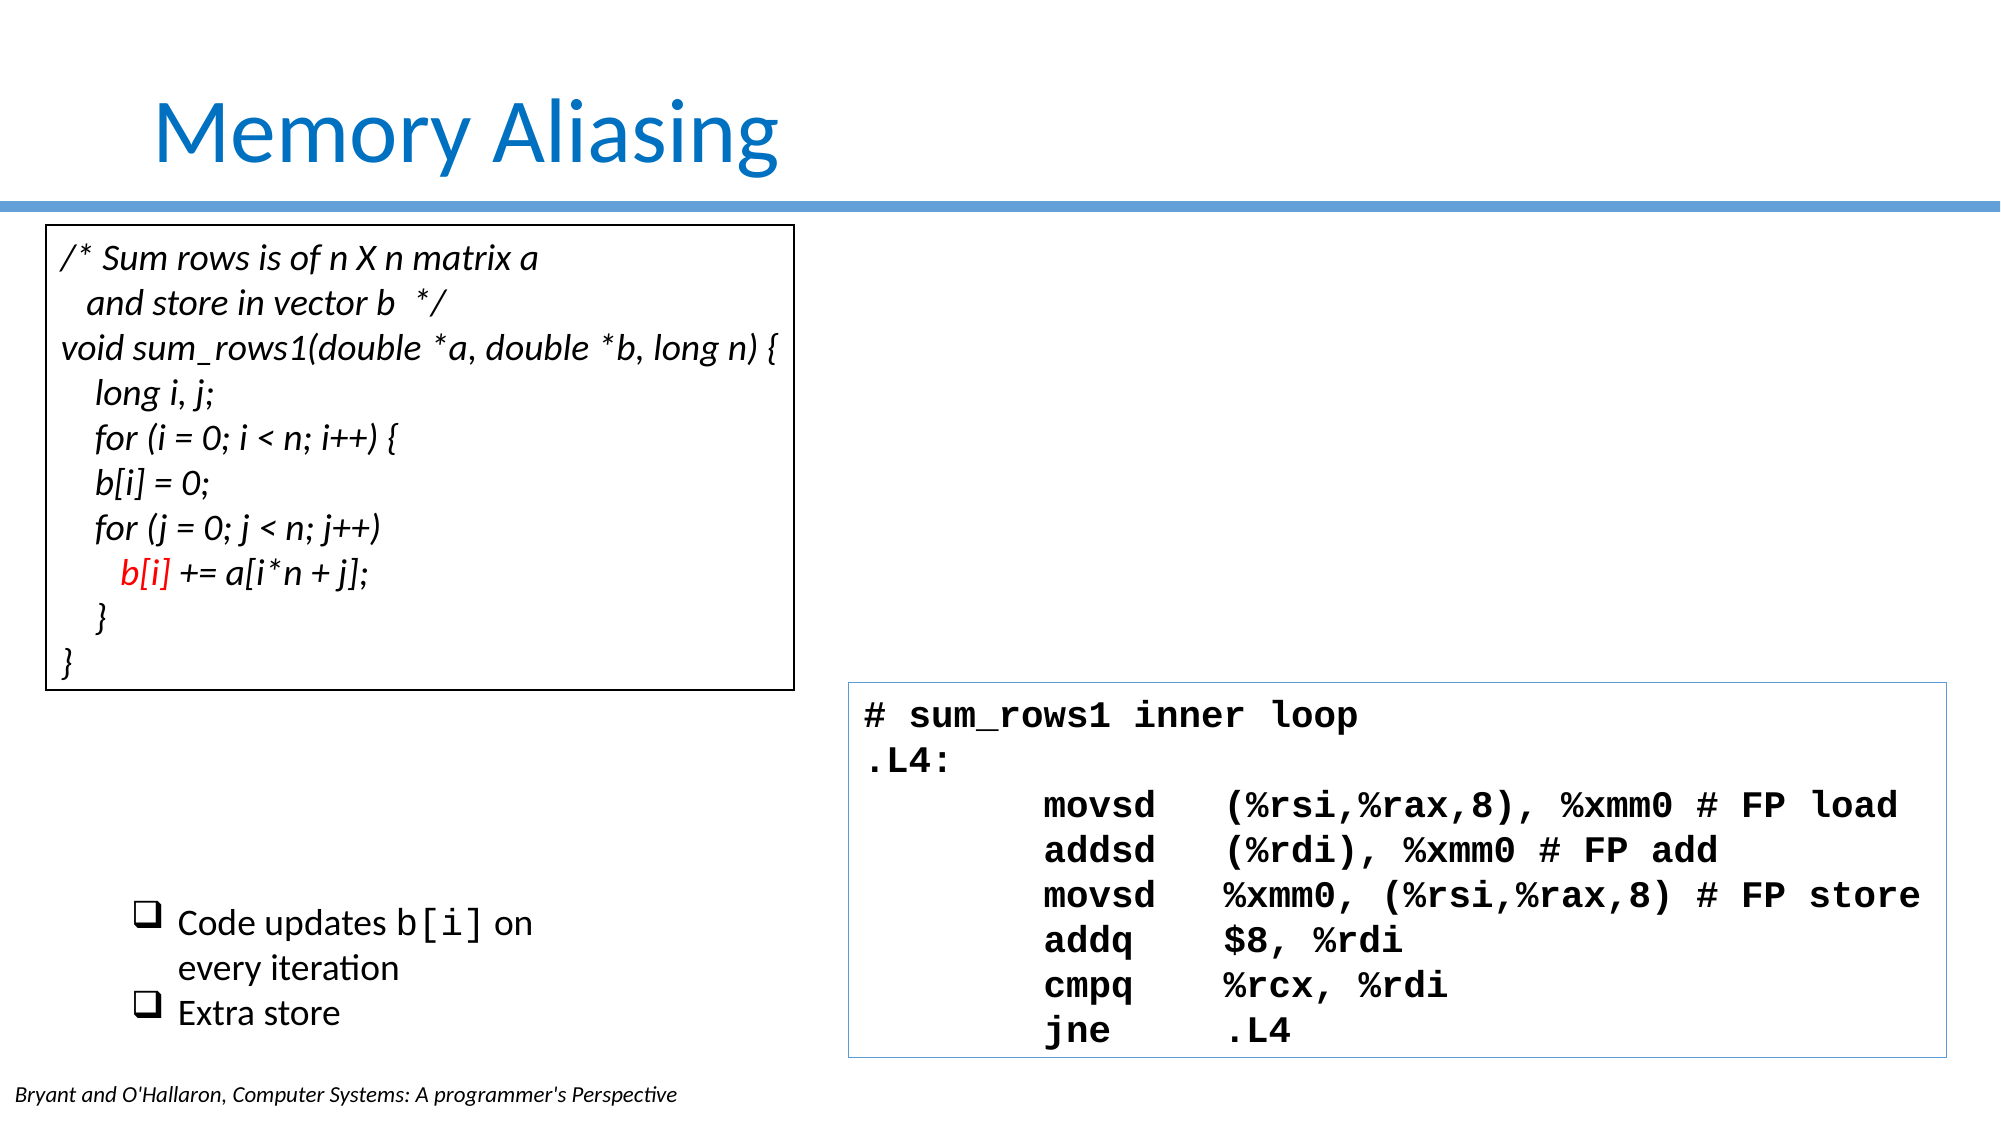

# Memory Aliasing
/* Sum rows is of n X n matrix a​
   and store in vector b  */​
void sum_rows1(double *a, double *b, long n) {​
    long i, j;​
    for (i = 0; i < n; i++) {​
    b[i] = 0;​
    for (j = 0; j < n; j++)​
       b[i] += a[i*n + j];​
    }​
}
# sum_rows1 inner loop​
.L4:​
        movsd   (%rsi,%rax,8), %xmm0 # FP load​
        addsd   (%rdi), %xmm0 # FP add​
        movsd   %xmm0, (%rsi,%rax,8) # FP store​
        addq    $8, %rdi​
        cmpq    %rcx, %rdi​
        jne     .L4
Code updates b[i] on every iteration​
Extra store
104
Bryant and O'Hallaron, Computer Systems: A programmer's Perspective